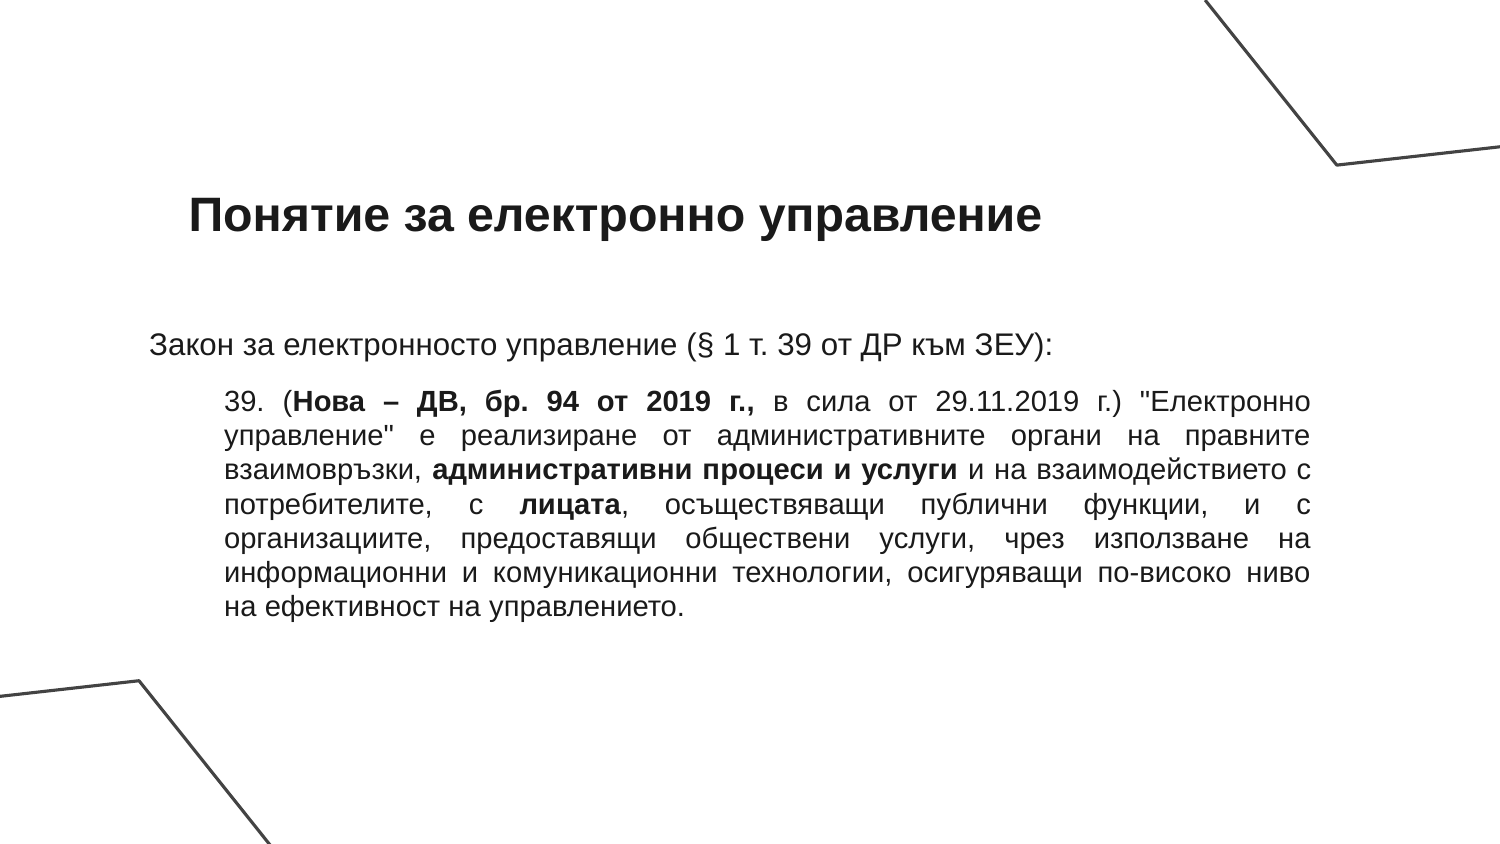

# Понятие за електронно управление
Закон за електронносто управление (§ 1 т. 39 от ДР към ЗЕУ):
39. (Нова – ДВ, бр. 94 от 2019 г., в сила от 29.11.2019 г.) "Електронно управление" е реализиране от административните органи на правните взаимовръзки, административни процеси и услуги и на взаимодействието с потребителите, с лицата, осъществяващи публични функции, и с организациите, предоставящи обществени услуги, чрез използване на информационни и комуникационни технологии, осигуряващи по-високо ниво на ефективност на управлението.